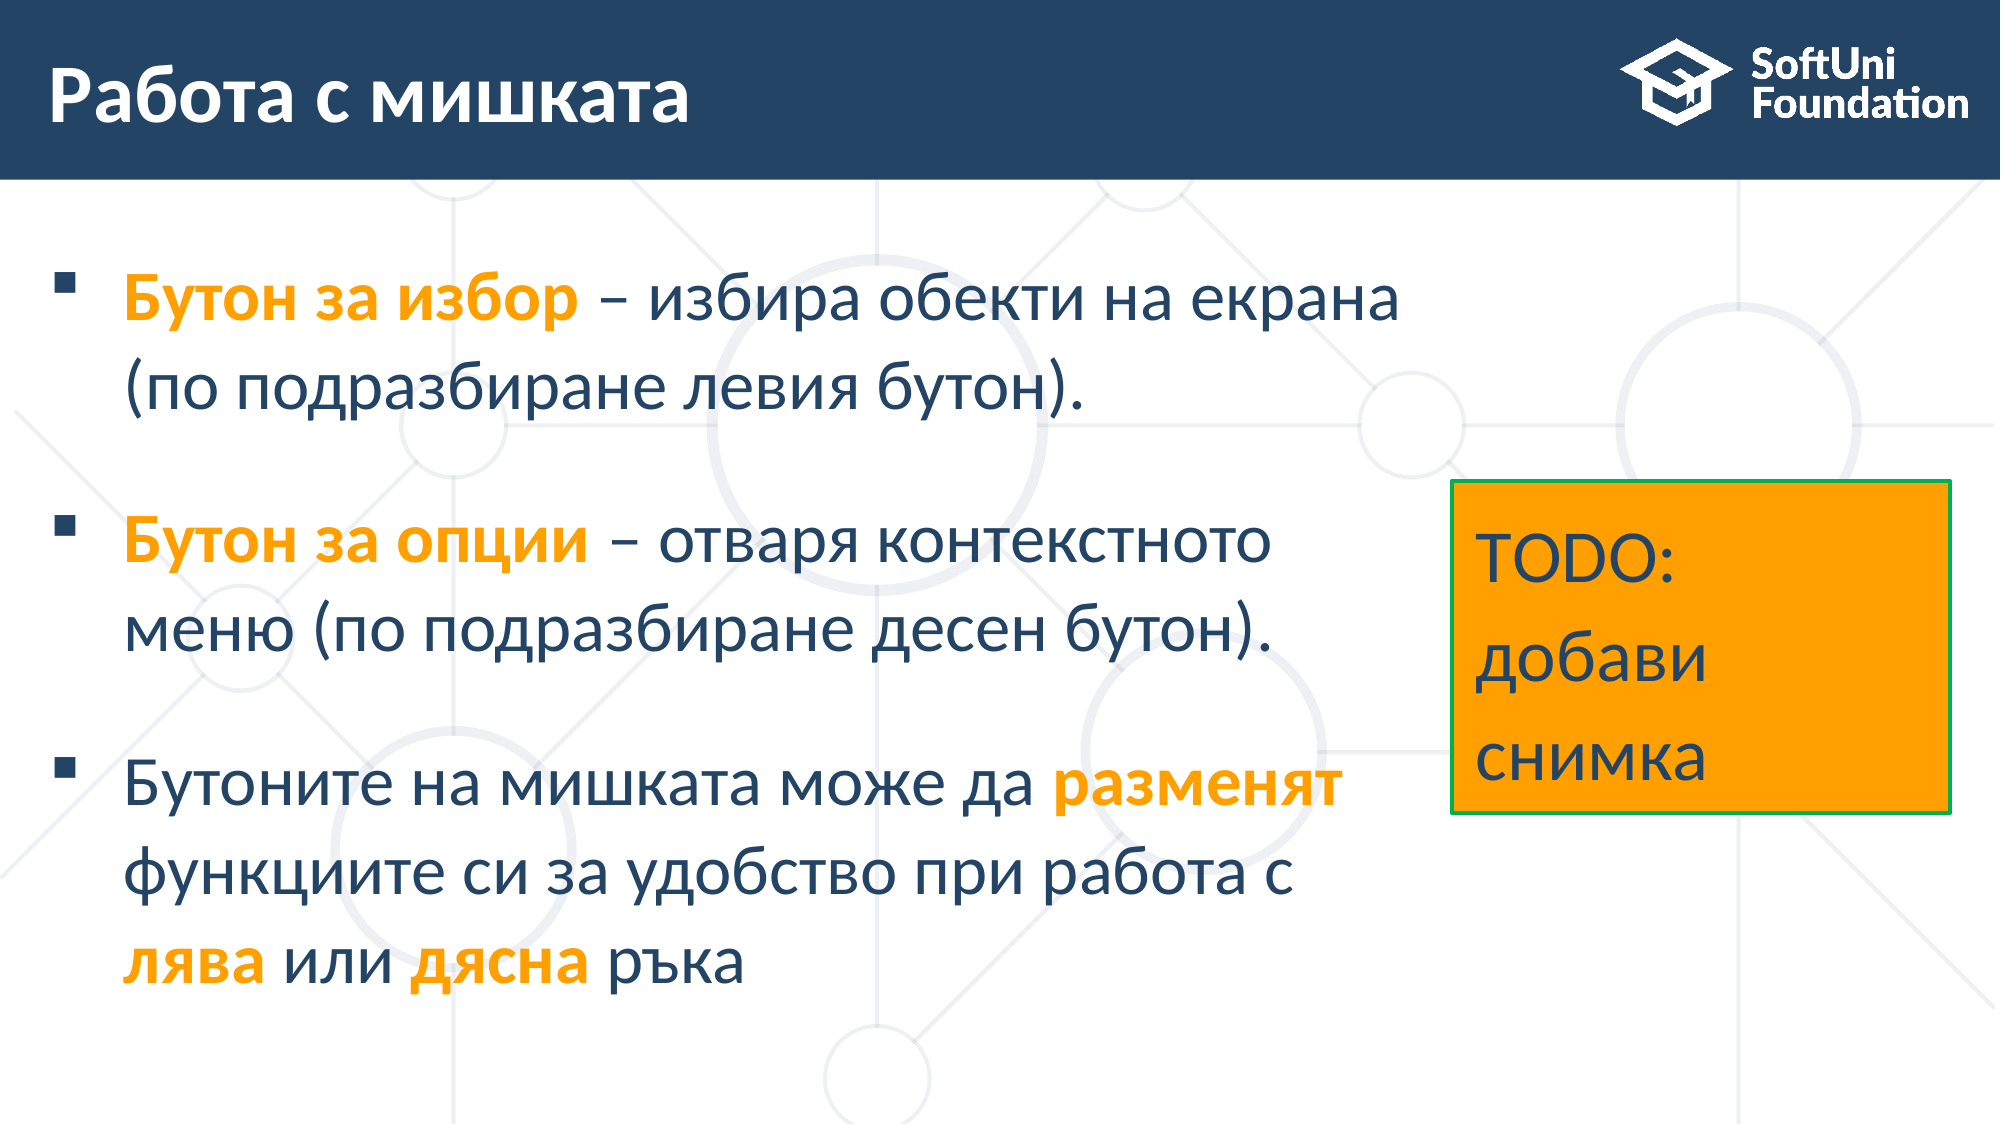

# Работа с мишката
Бутон за избор – избира обекти на екрана (по подразбиране левия бутон).
Бутон за опции – отваря контекстното меню (по подразбиране десен бутон).
Бутоните на мишката може да разменят функциите си за удобство при работа с лява или дясна ръка
TODO: добави снимка